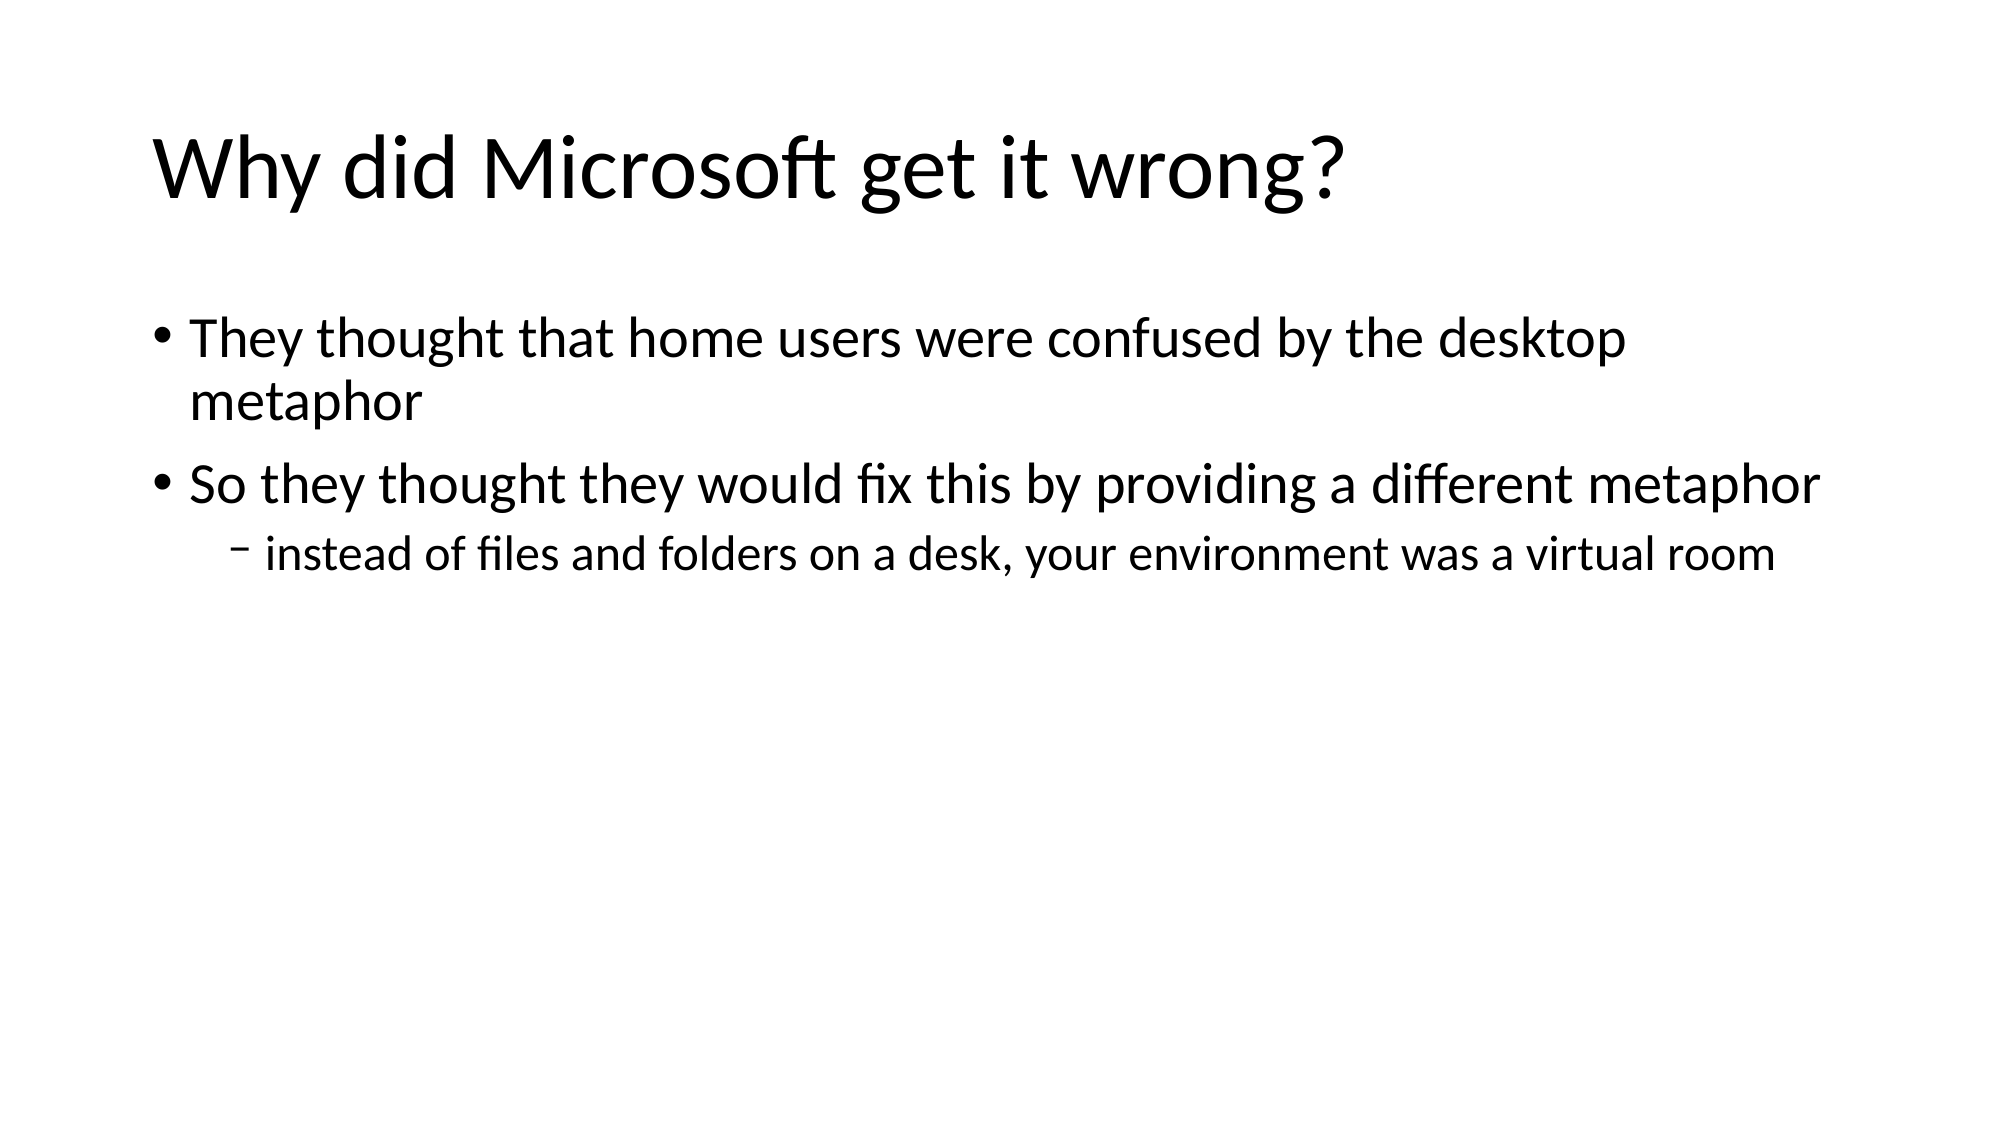

# Why did Microsoft get it wrong?
They thought that home users were confused by the desktop metaphor
So they thought they would fix this by providing a different metaphor
instead of files and folders on a desk, your environment was a virtual room